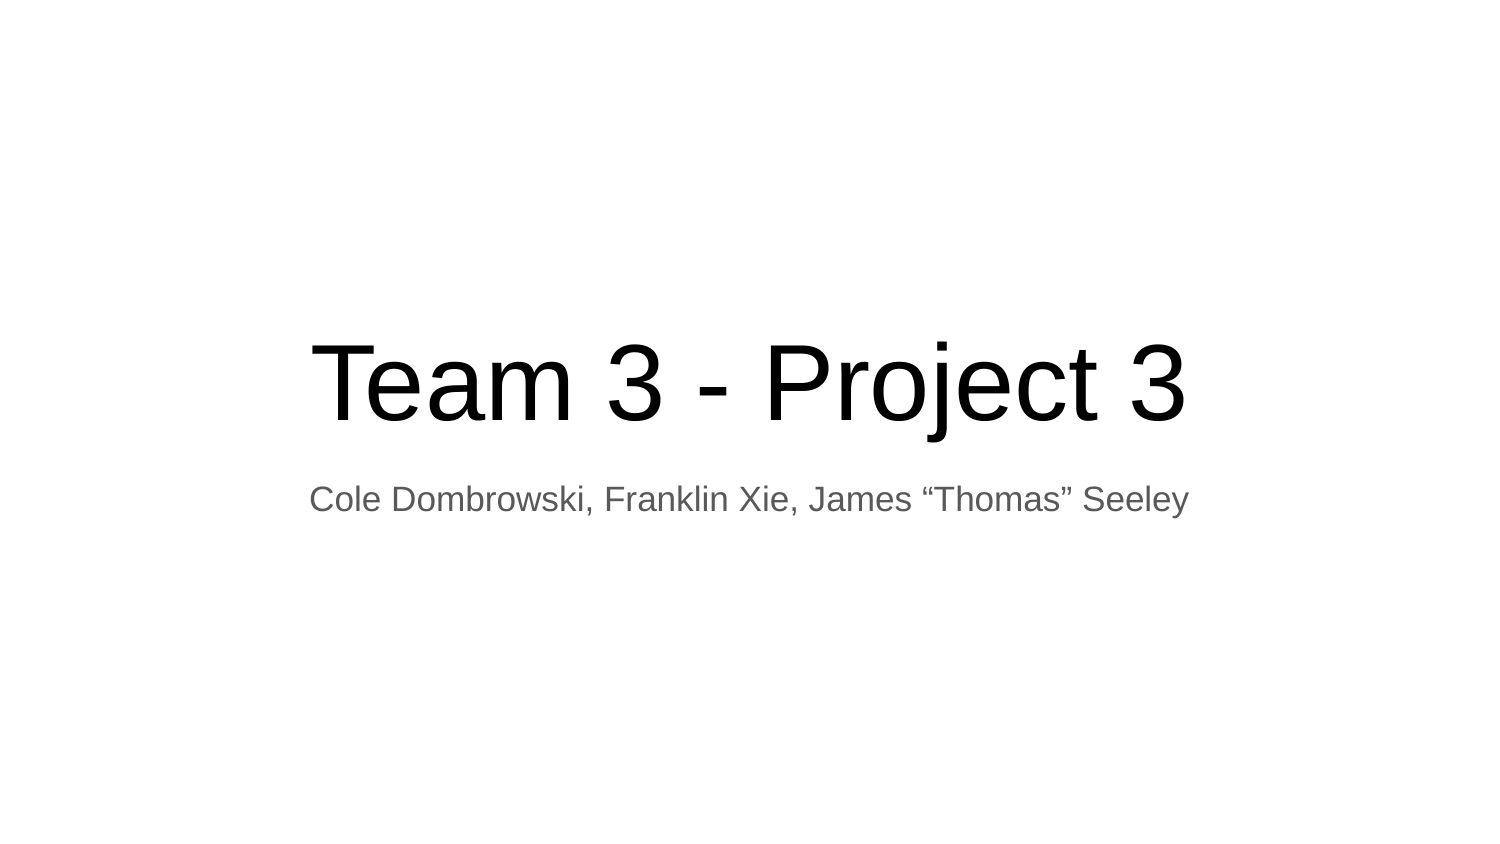

# Team 3 - Project 3
Cole Dombrowski, Franklin Xie, James “Thomas” Seeley